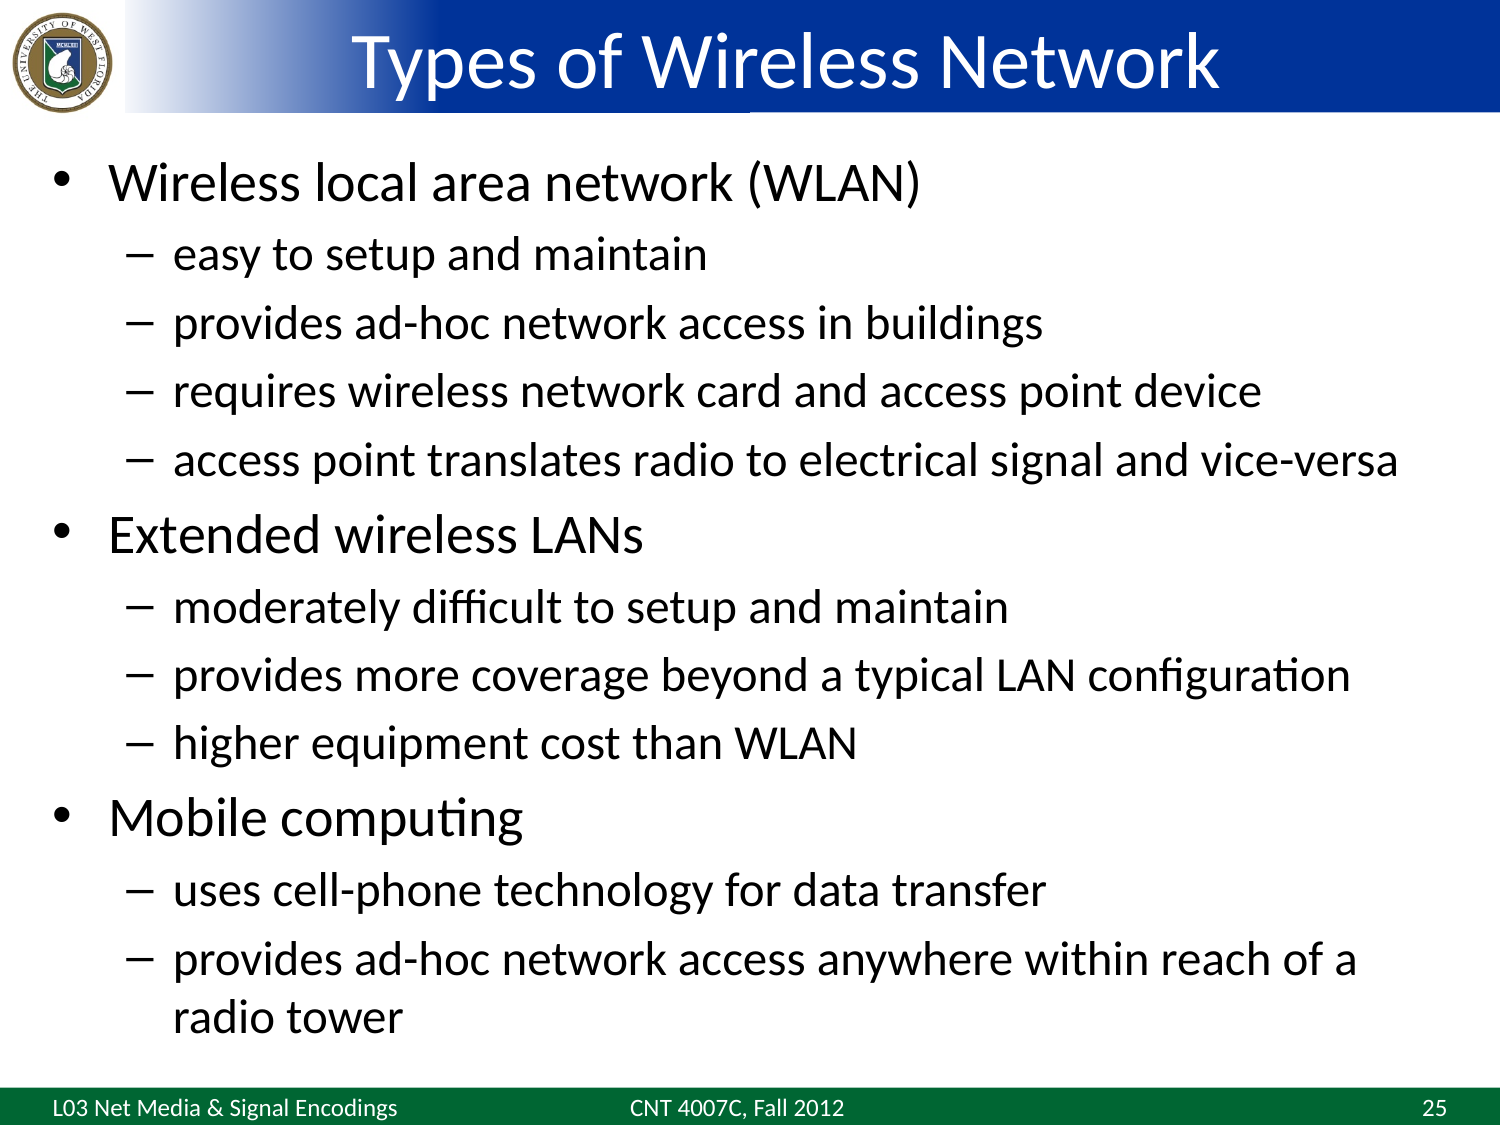

# Types of Wireless Network
Wireless local area network (WLAN)
easy to setup and maintain
provides ad-hoc network access in buildings
requires wireless network card and access point device
access point translates radio to electrical signal and vice-versa
Extended wireless LANs
moderately difficult to setup and maintain
provides more coverage beyond a typical LAN configuration
higher equipment cost than WLAN
Mobile computing
uses cell-phone technology for data transfer
provides ad-hoc network access anywhere within reach of a radio tower

CNT 4007C, Fall 2012
25
L03 Net Media & Signal Encodings